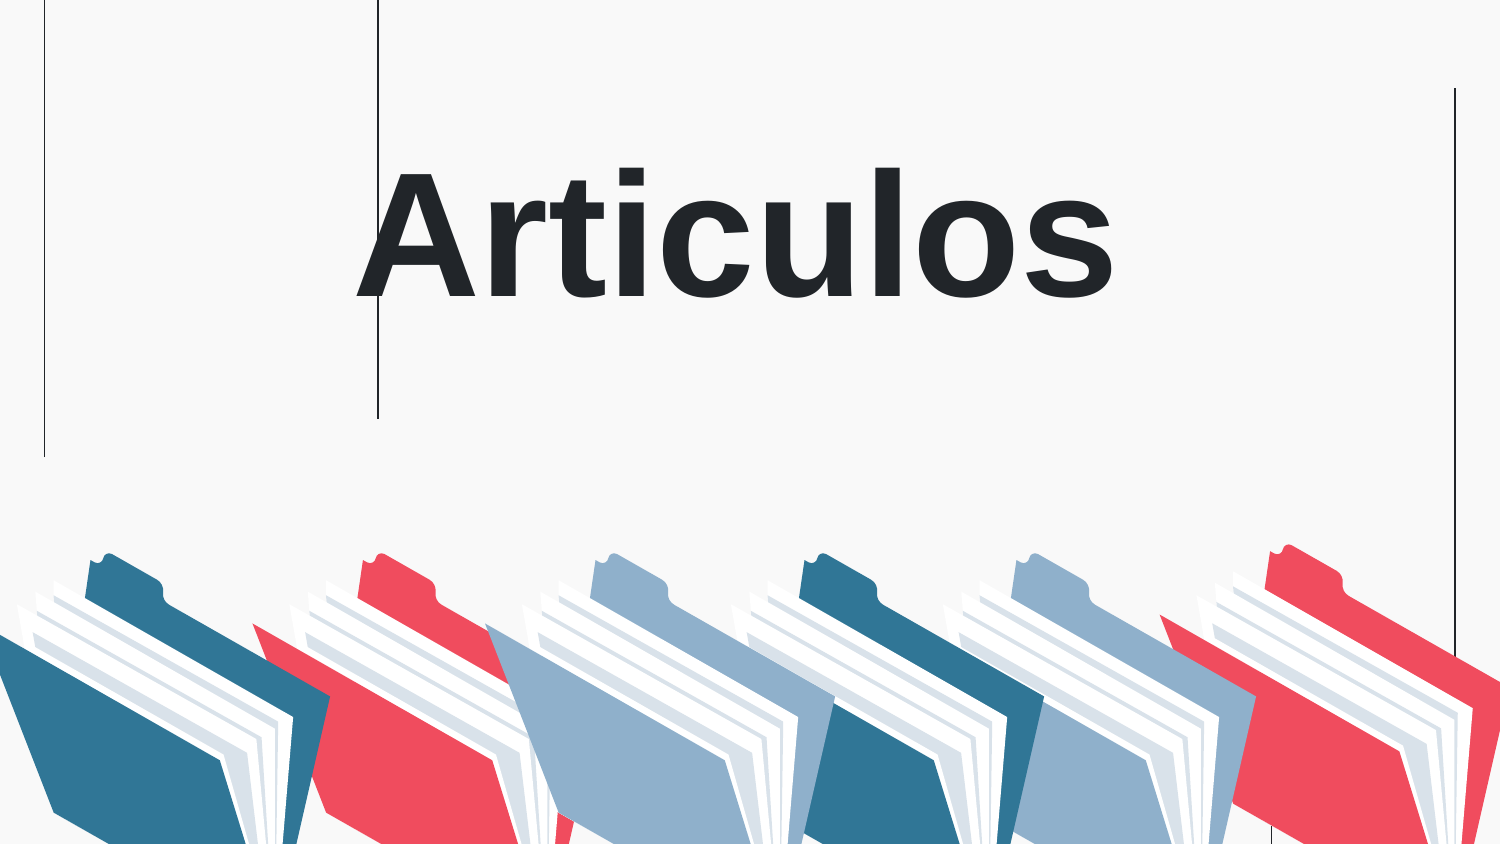

# Articulos

Semantic similarity search for source code plagiarism detection: An exploratory study
SourcePlag – Source code plagiarism detection based on abstract syntax trees,
Anti-plagiarism tool helping
developers to generate authentic code
A method for computing text similarity by using semantic information,
A Short-Text Similarity Model Combining Semantic and Syntactic Information
A Text Similarity Calculation Method with Feature Weighted Fusion